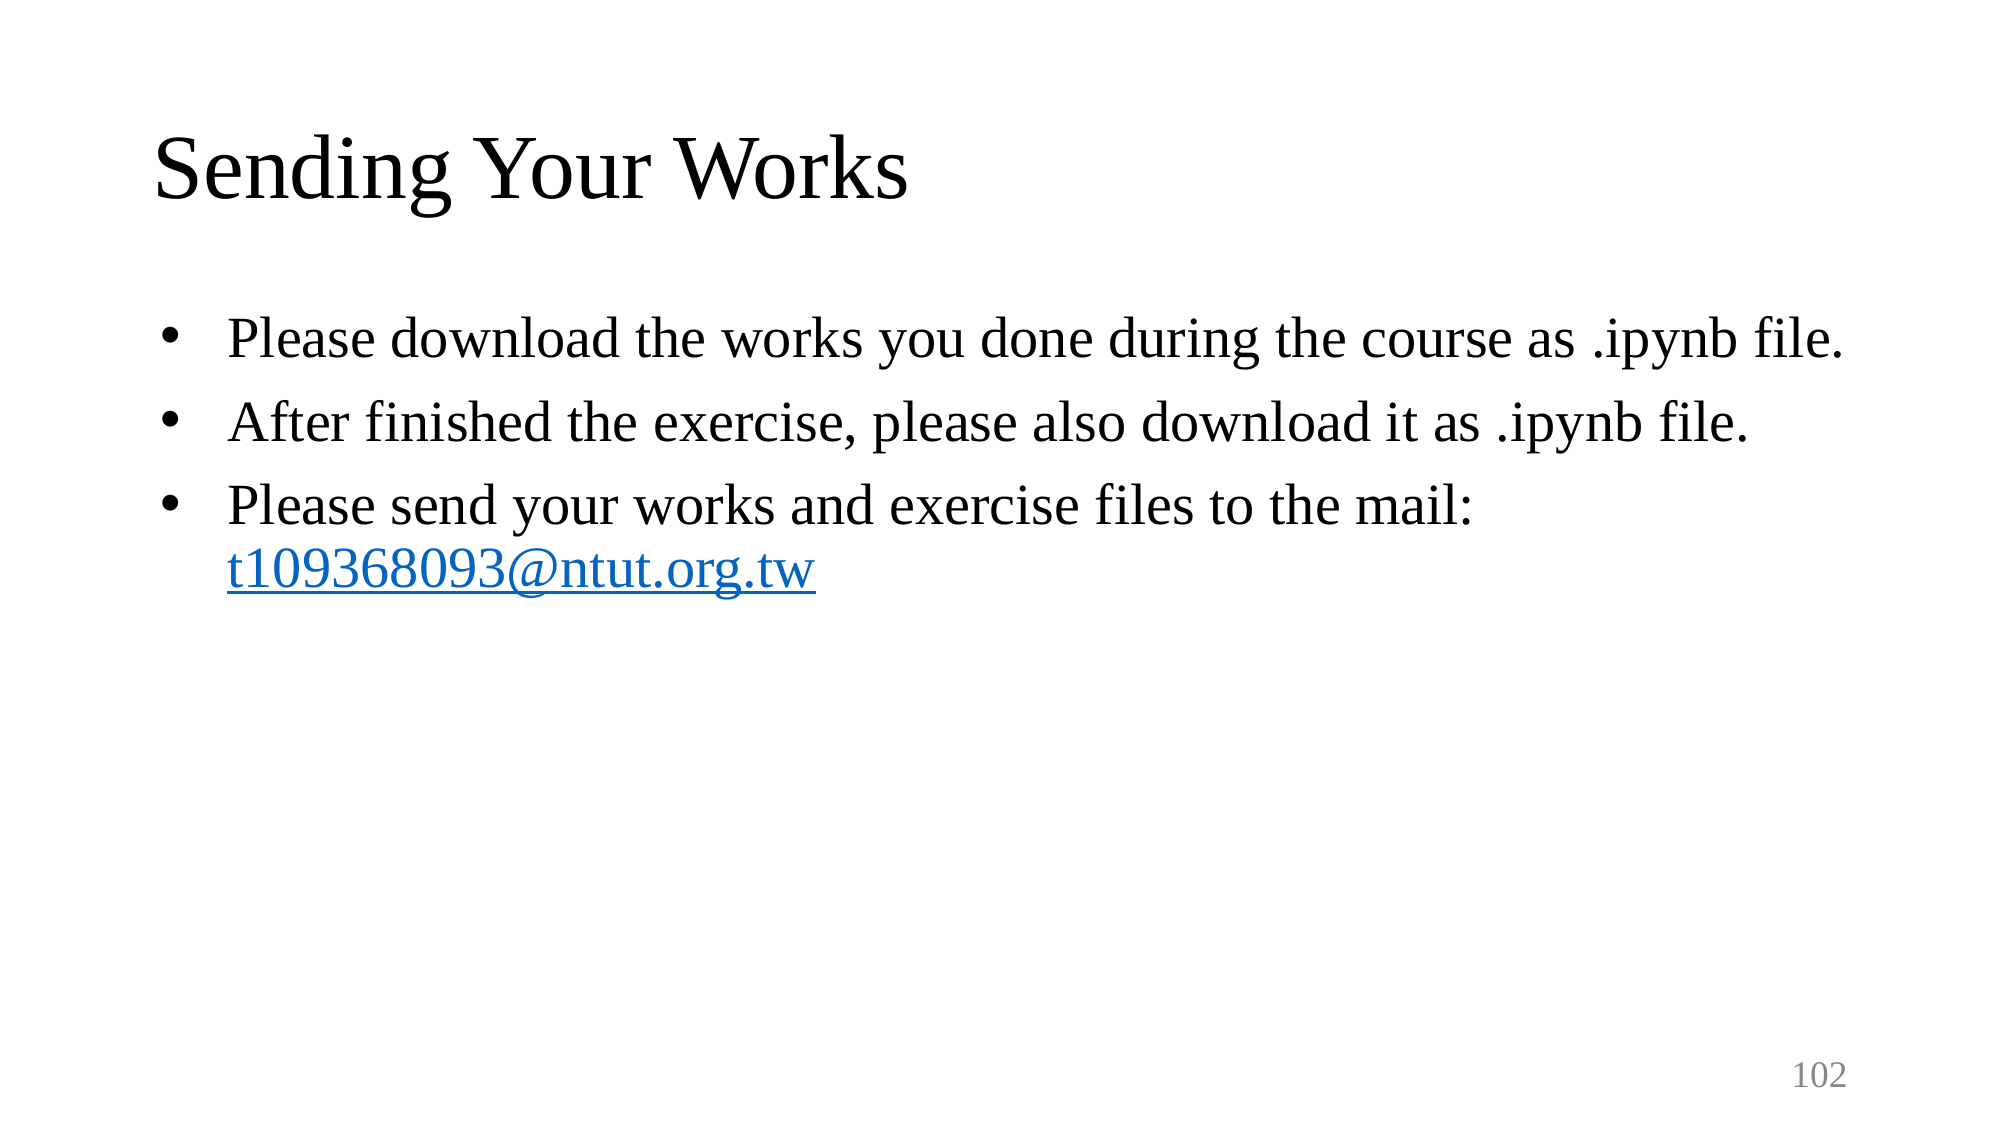

# Sending Your Works
Please download the works you done during the course as .ipynb file.
After finished the exercise, please also download it as .ipynb file.
Please send your works and exercise files to the mail: t109368093@ntut.org.tw
102